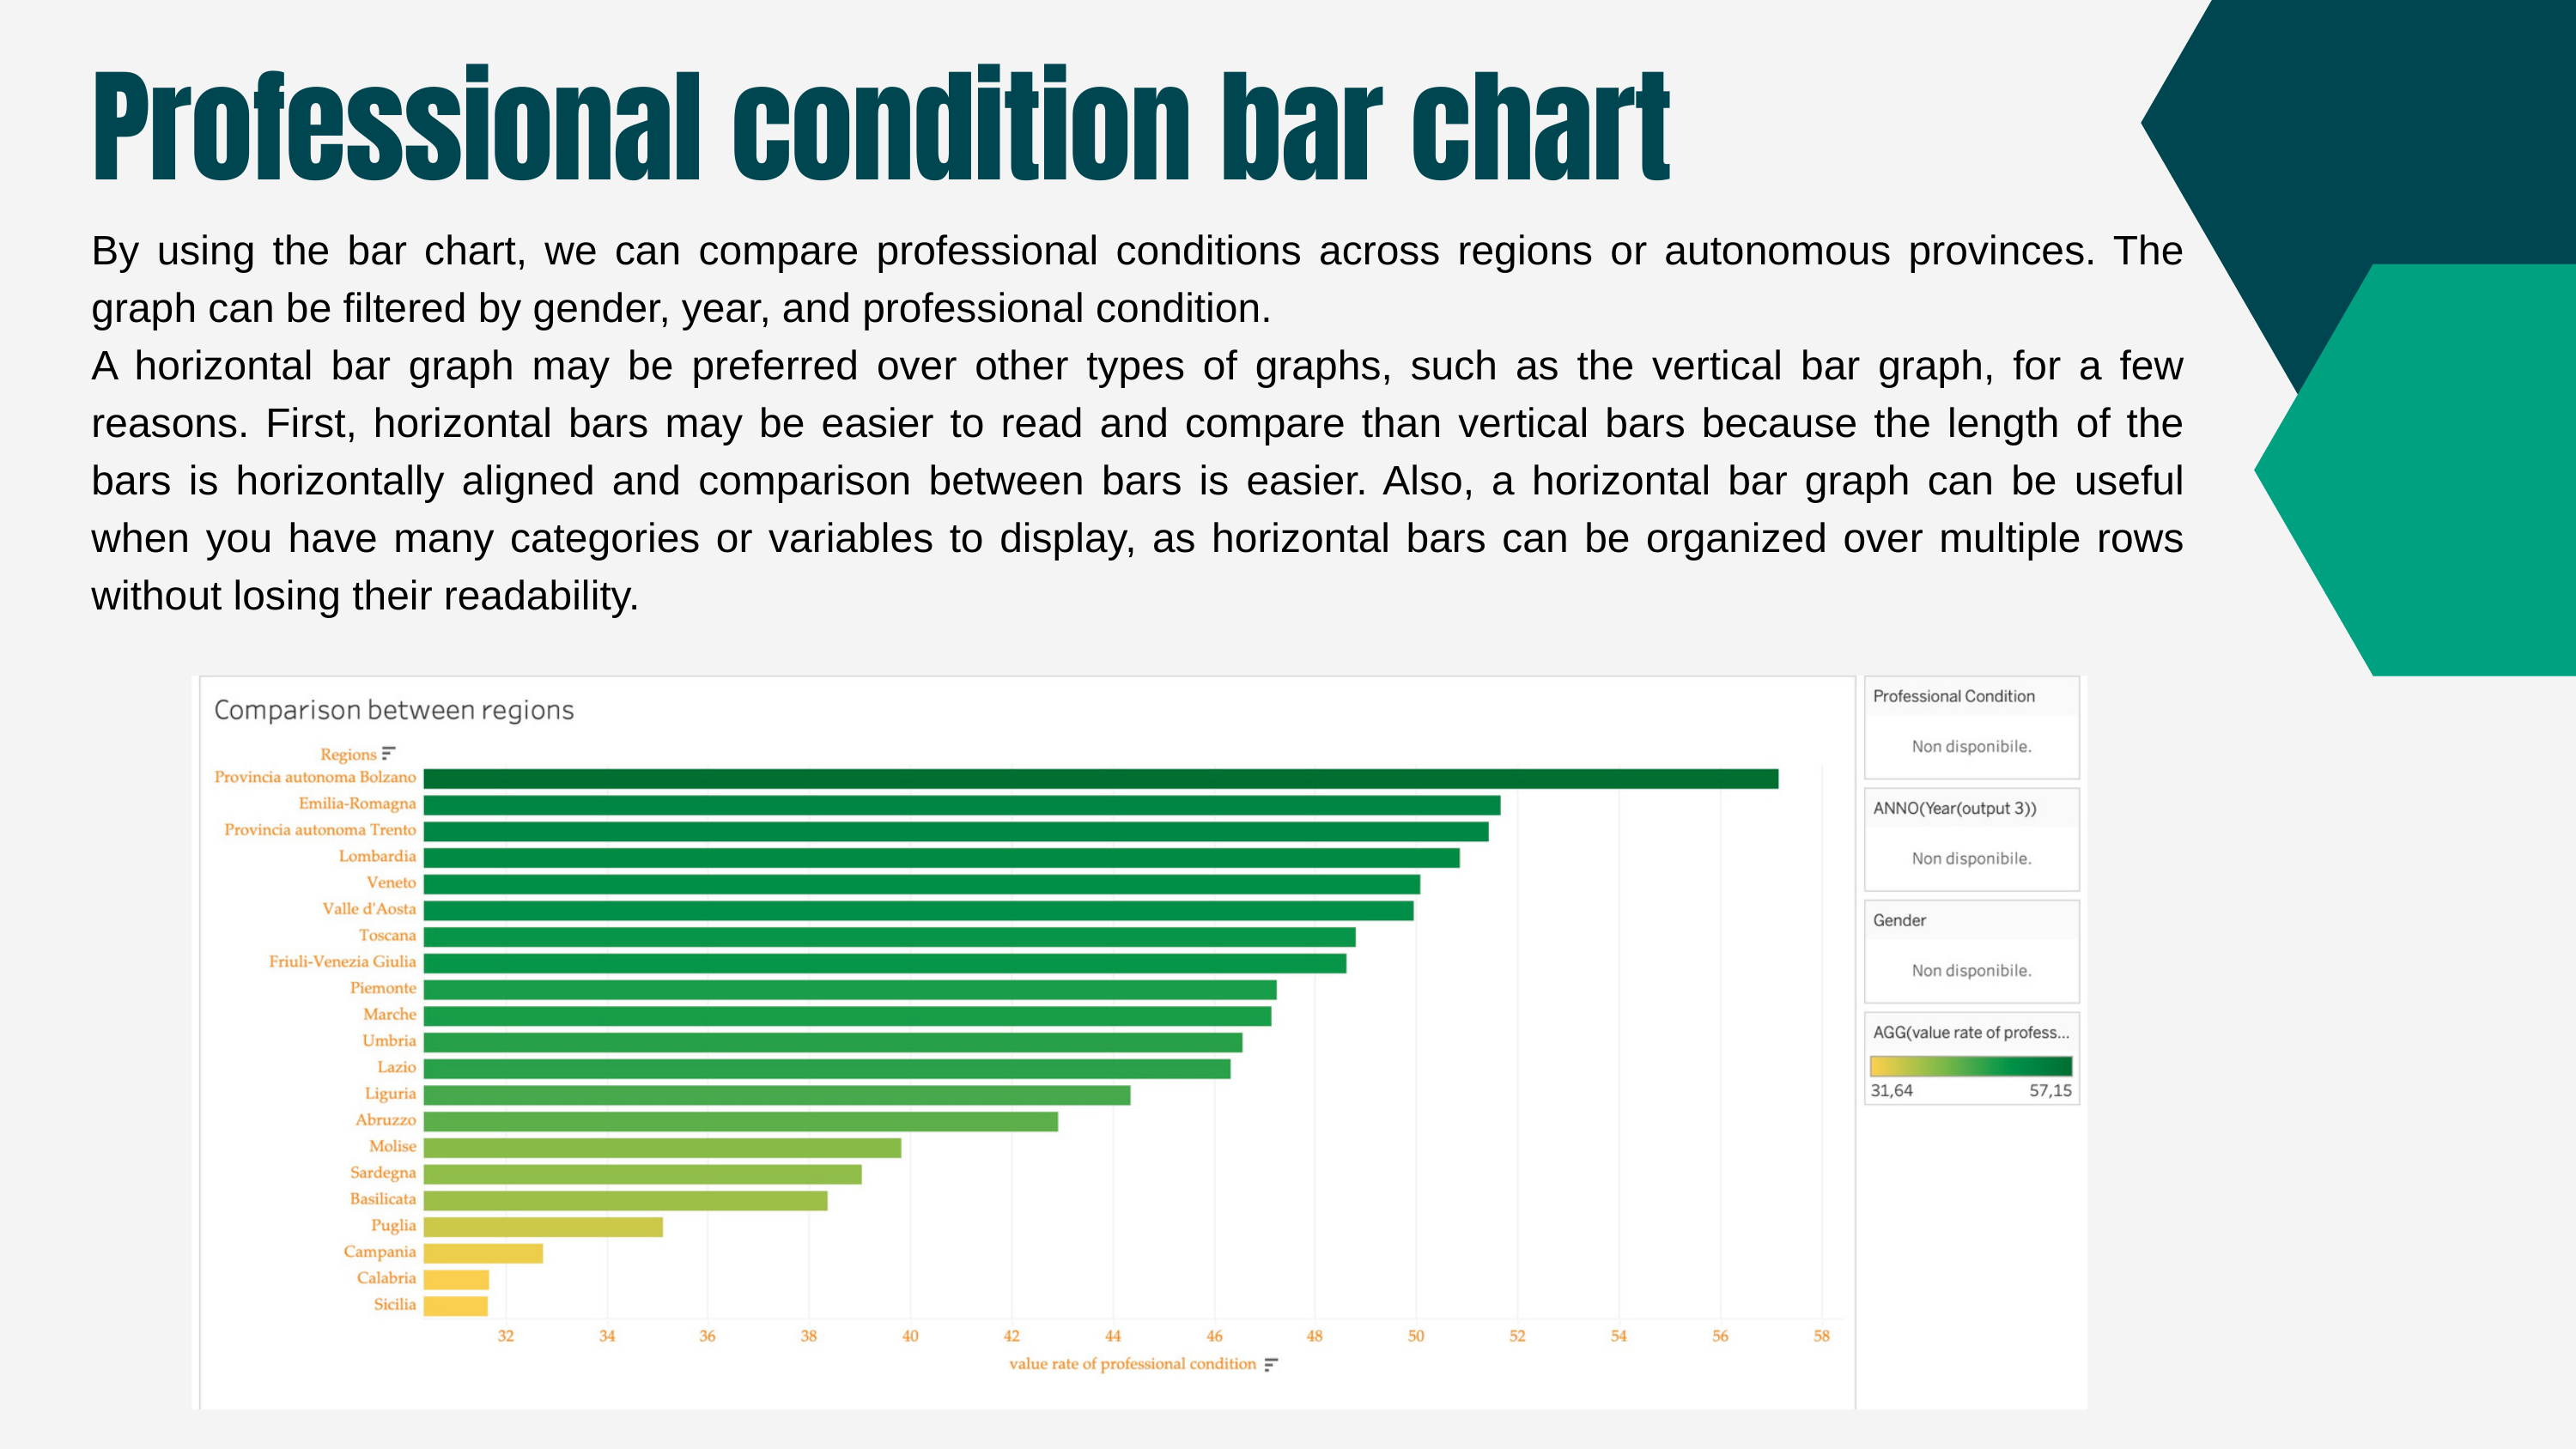

Professional condition bar chart

By using the bar chart, we can compare professional conditions across regions or autonomous provinces. The graph can be filtered by gender, year, and professional condition.
A horizontal bar graph may be preferred over other types of graphs, such as the vertical bar graph, for a few reasons. First, horizontal bars may be easier to read and compare than vertical bars because the length of the bars is horizontally aligned and comparison between bars is easier. Also, a horizontal bar graph can be useful when you have many categories or variables to display, as horizontal bars can be organized over multiple rows without losing their readability.